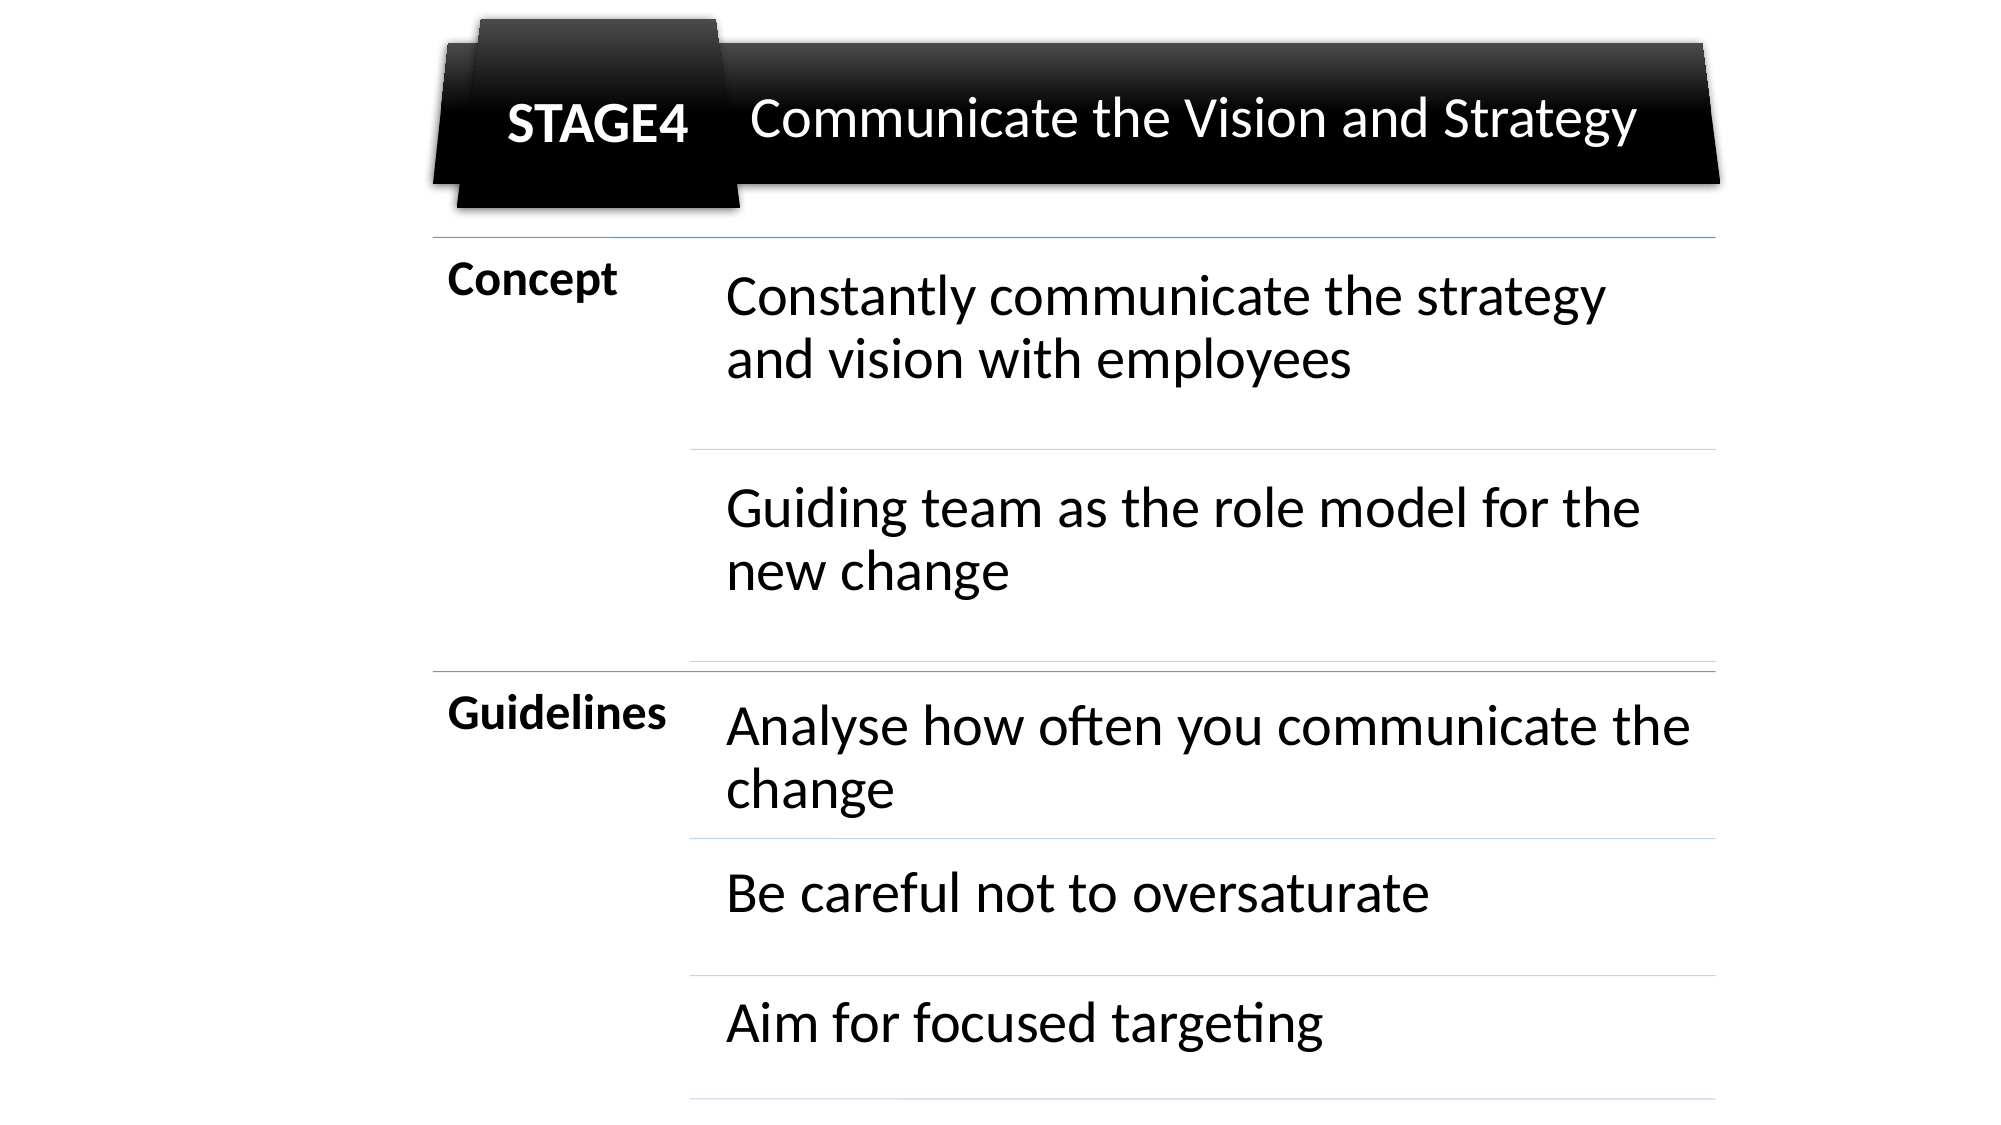

STAGE4

Communicate the Vision and Strategy
Concept
Constantly communicate the strategy and vision with employees
Guiding team as the role model for the new change
Guidelines
Analyse how often you communicate the change
Be careful not to oversaturate
Aim for focused targeting